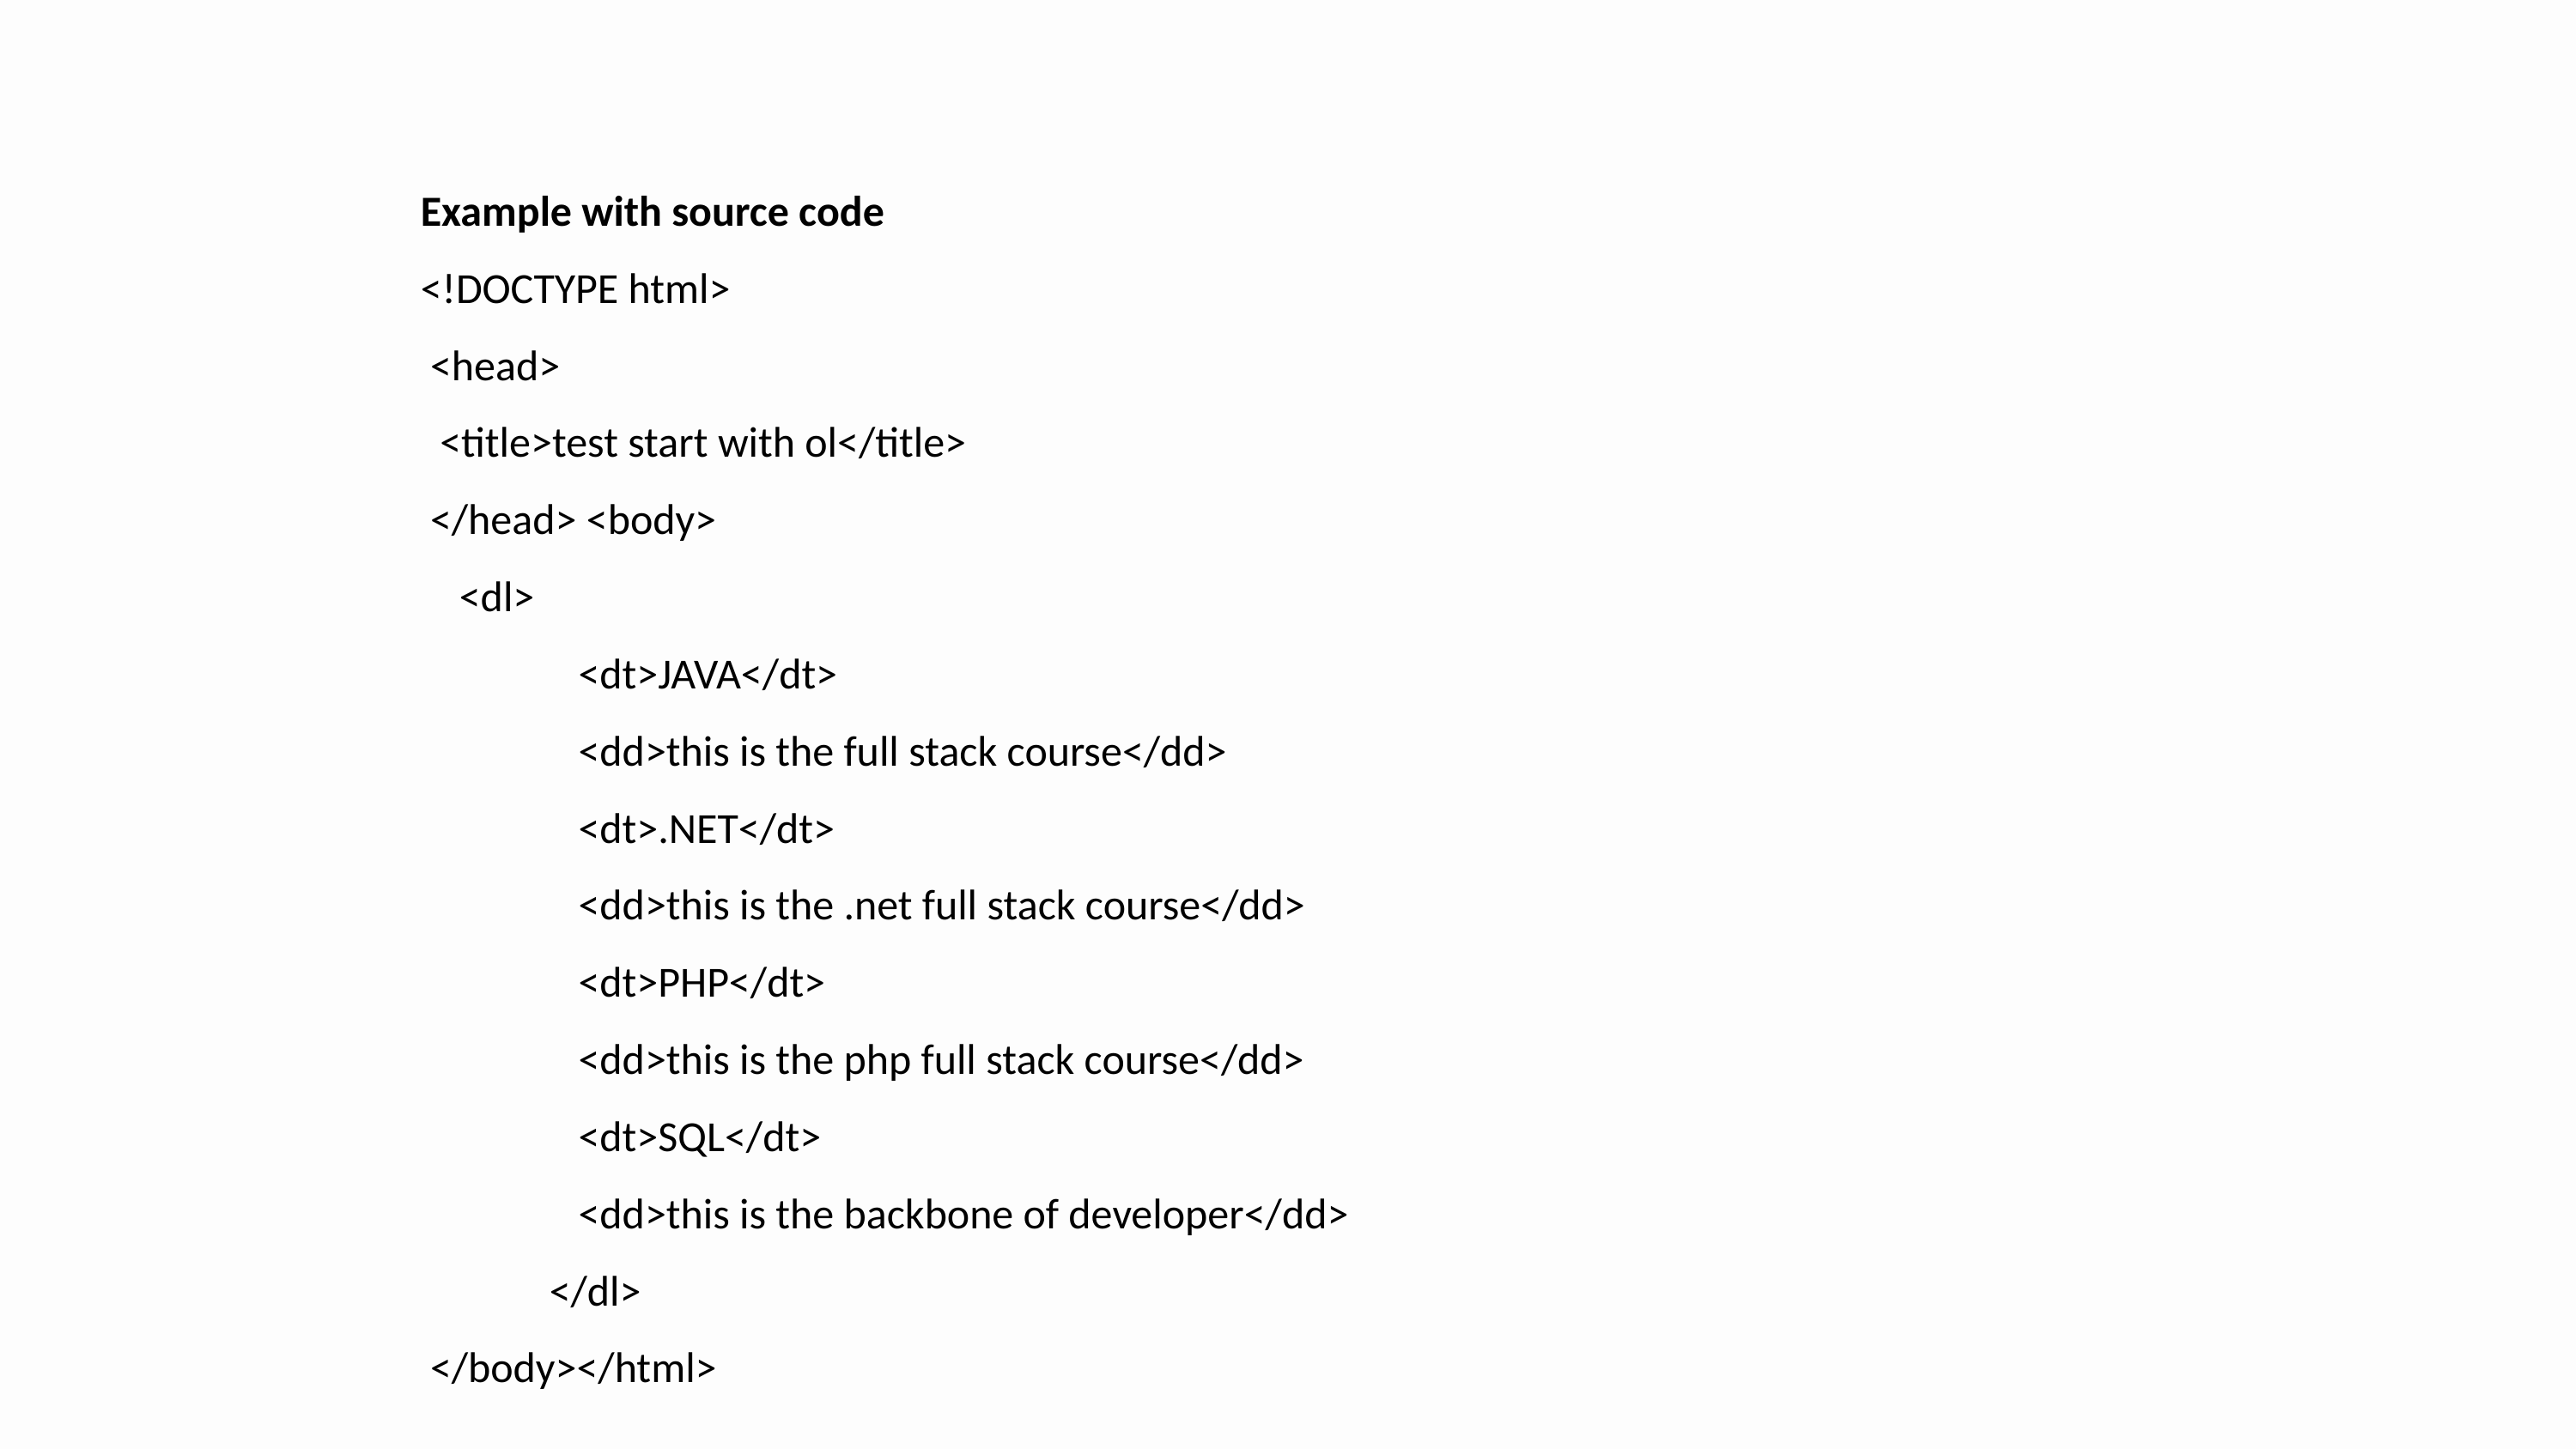

Example with source code
<!DOCTYPE html>
 <head>
  <title>test start with ol</title>
 </head> <body>
    <dl>
	   <dt>JAVA</dt>
	   <dd>this is the full stack course</dd>
	   <dt>.NET</dt>
	   <dd>this is the .net full stack course</dd>
	   <dt>PHP</dt>
	   <dd>this is the php full stack course</dd>
	   <dt>SQL</dt>
	   <dd>this is the backbone of developer</dd>
	</dl>
 </body></html>